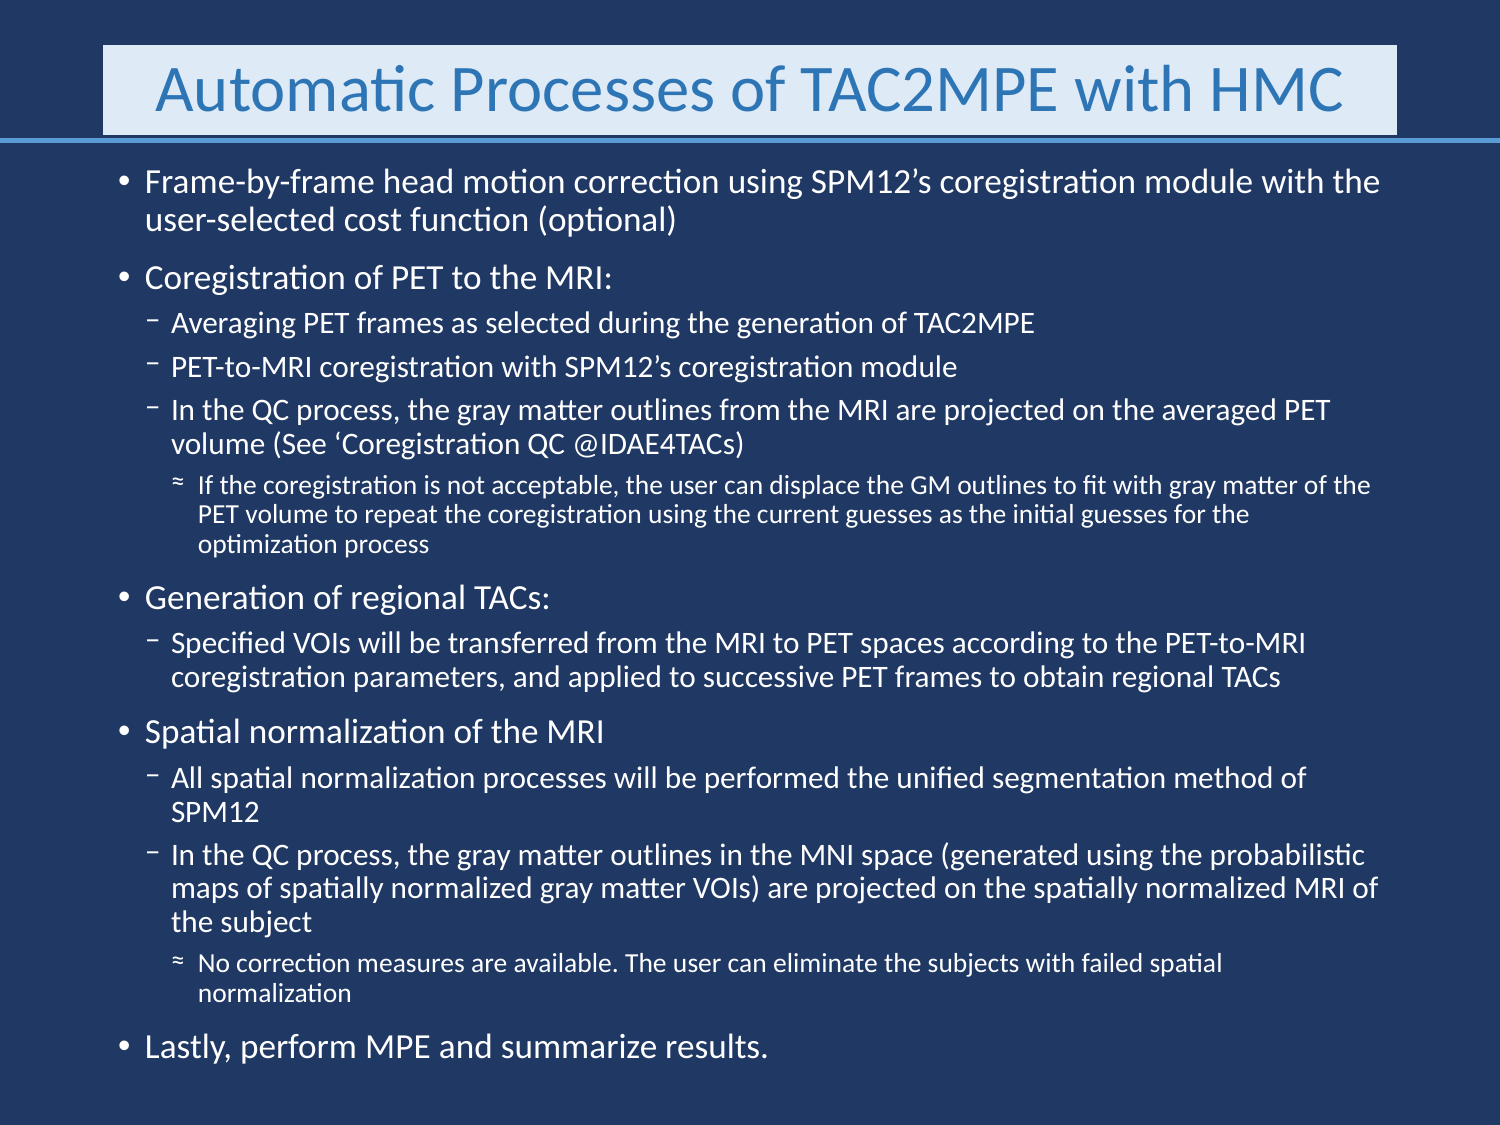

# Automatic Processes of TAC2MPE with HMC
Frame-by-frame head motion correction using SPM12’s coregistration module with the user-selected cost function (optional)
Coregistration of PET to the MRI:
Averaging PET frames as selected during the generation of TAC2MPE
PET-to-MRI coregistration with SPM12’s coregistration module
In the QC process, the gray matter outlines from the MRI are projected on the averaged PET volume (See ‘Coregistration QC @IDAE4TACs)
If the coregistration is not acceptable, the user can displace the GM outlines to fit with gray matter of the PET volume to repeat the coregistration using the current guesses as the initial guesses for the optimization process
Generation of regional TACs:
Specified VOIs will be transferred from the MRI to PET spaces according to the PET-to-MRI coregistration parameters, and applied to successive PET frames to obtain regional TACs
Spatial normalization of the MRI
All spatial normalization processes will be performed the unified segmentation method of SPM12
In the QC process, the gray matter outlines in the MNI space (generated using the probabilistic maps of spatially normalized gray matter VOIs) are projected on the spatially normalized MRI of the subject
No correction measures are available. The user can eliminate the subjects with failed spatial normalization
Lastly, perform MPE and summarize results.